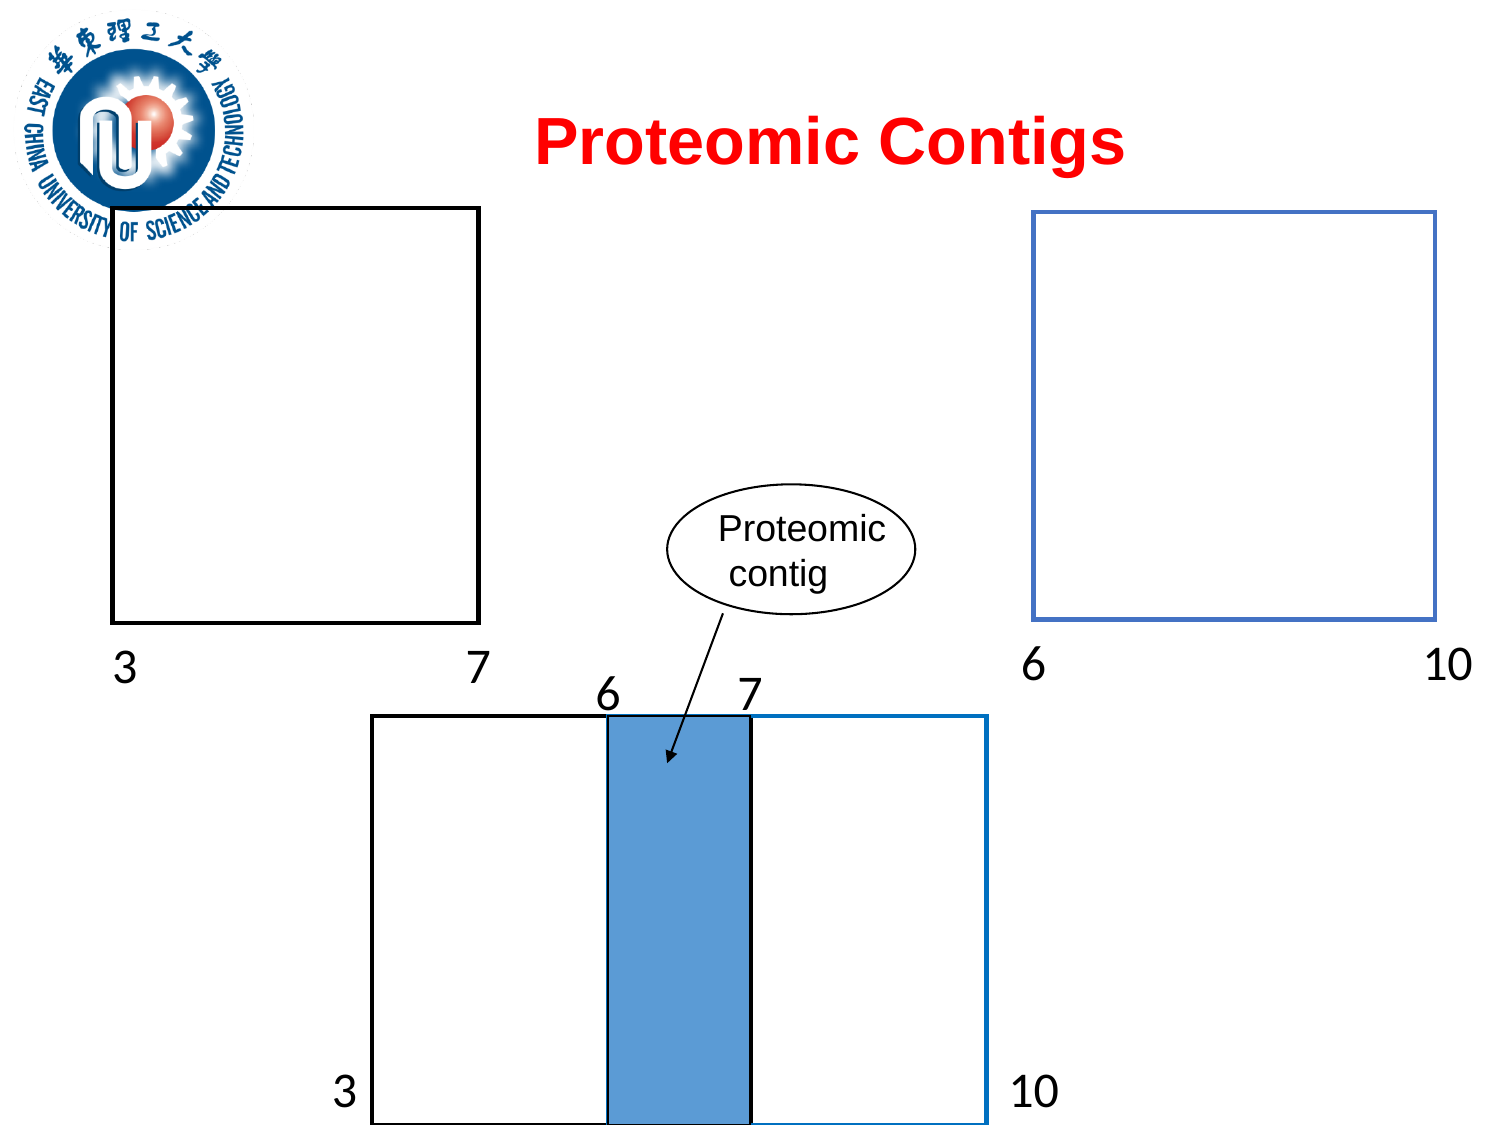

# Proteomic Contigs

Proteomic
 contig

6
10
3
7
6
7

3
10